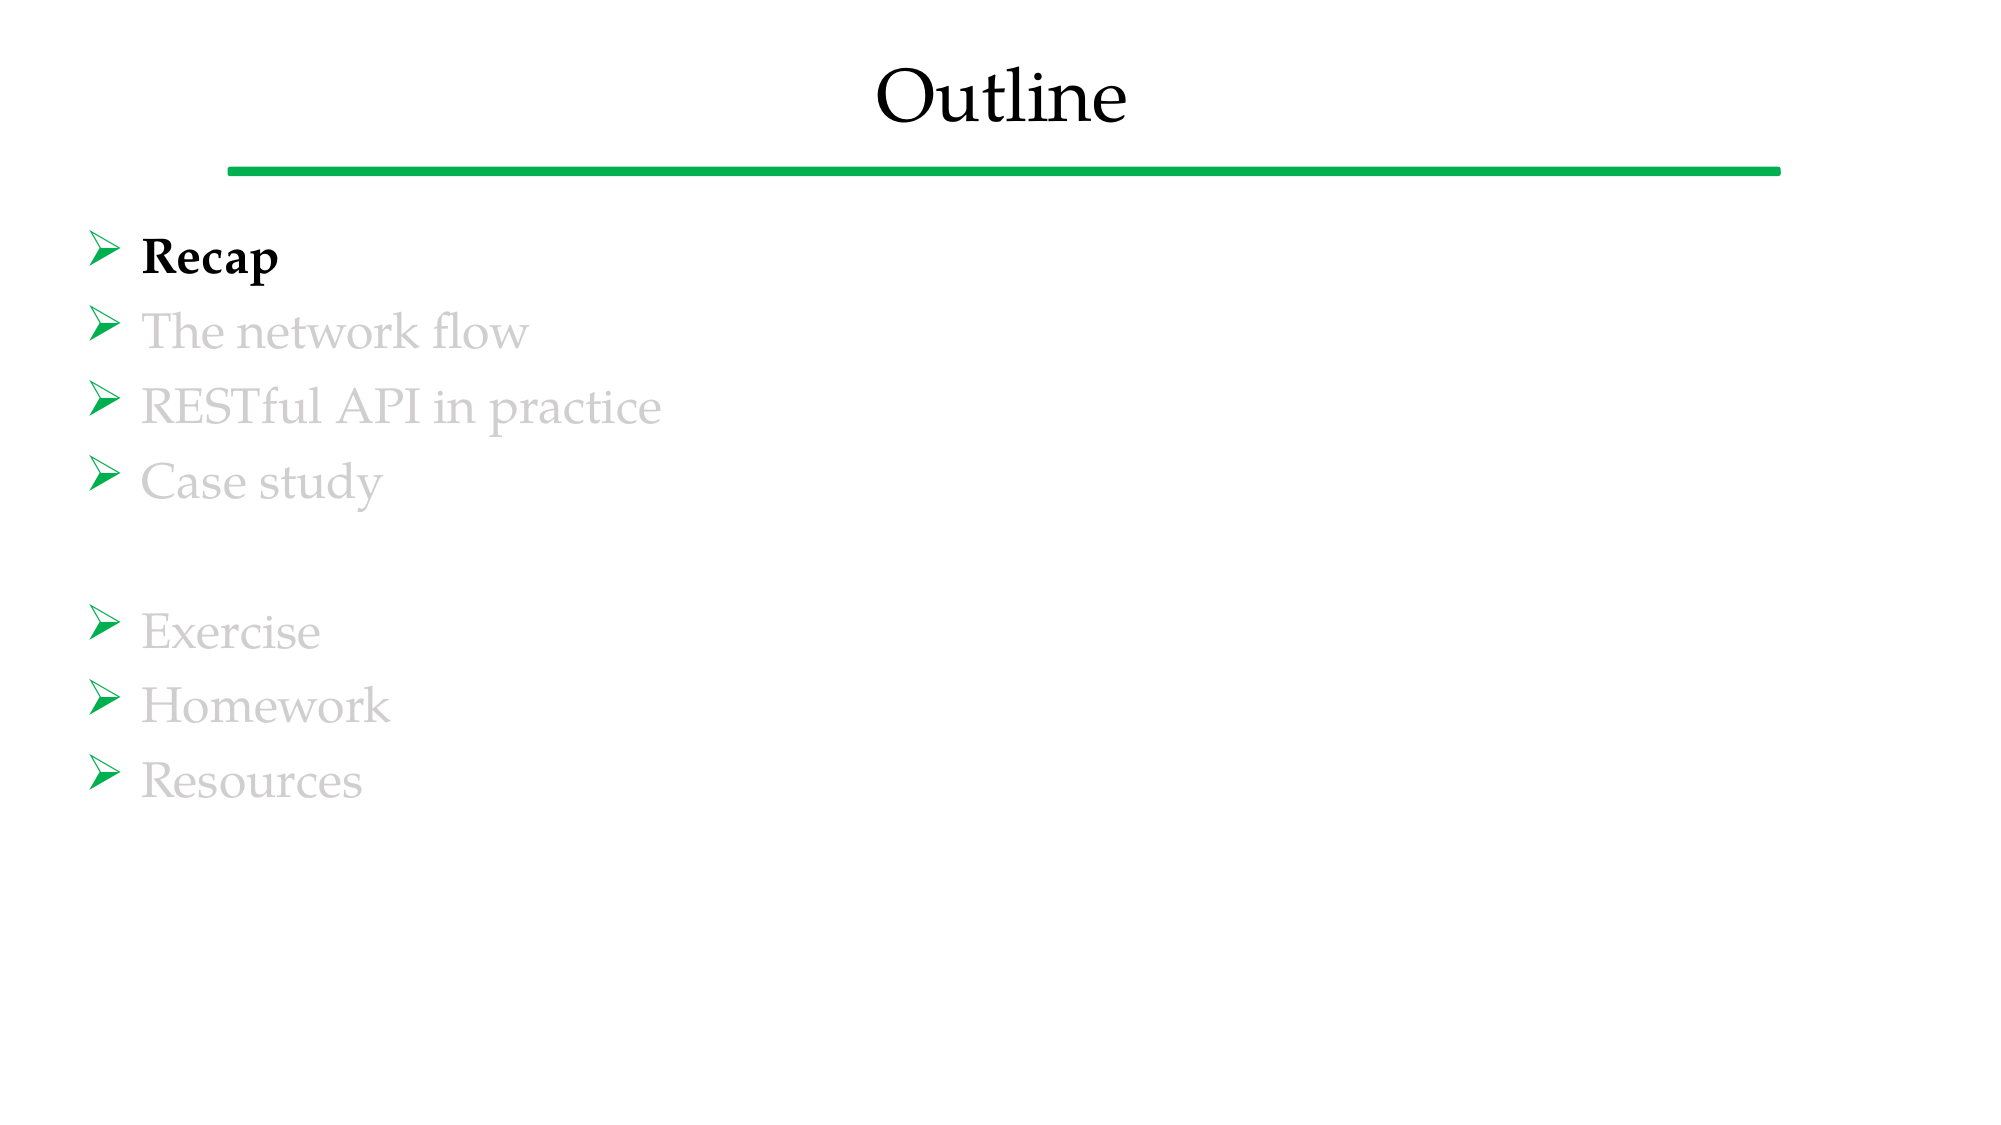

# Outline
Recap
The network flow
RESTful API in practice
Case study

Exercise
Homework
Resources